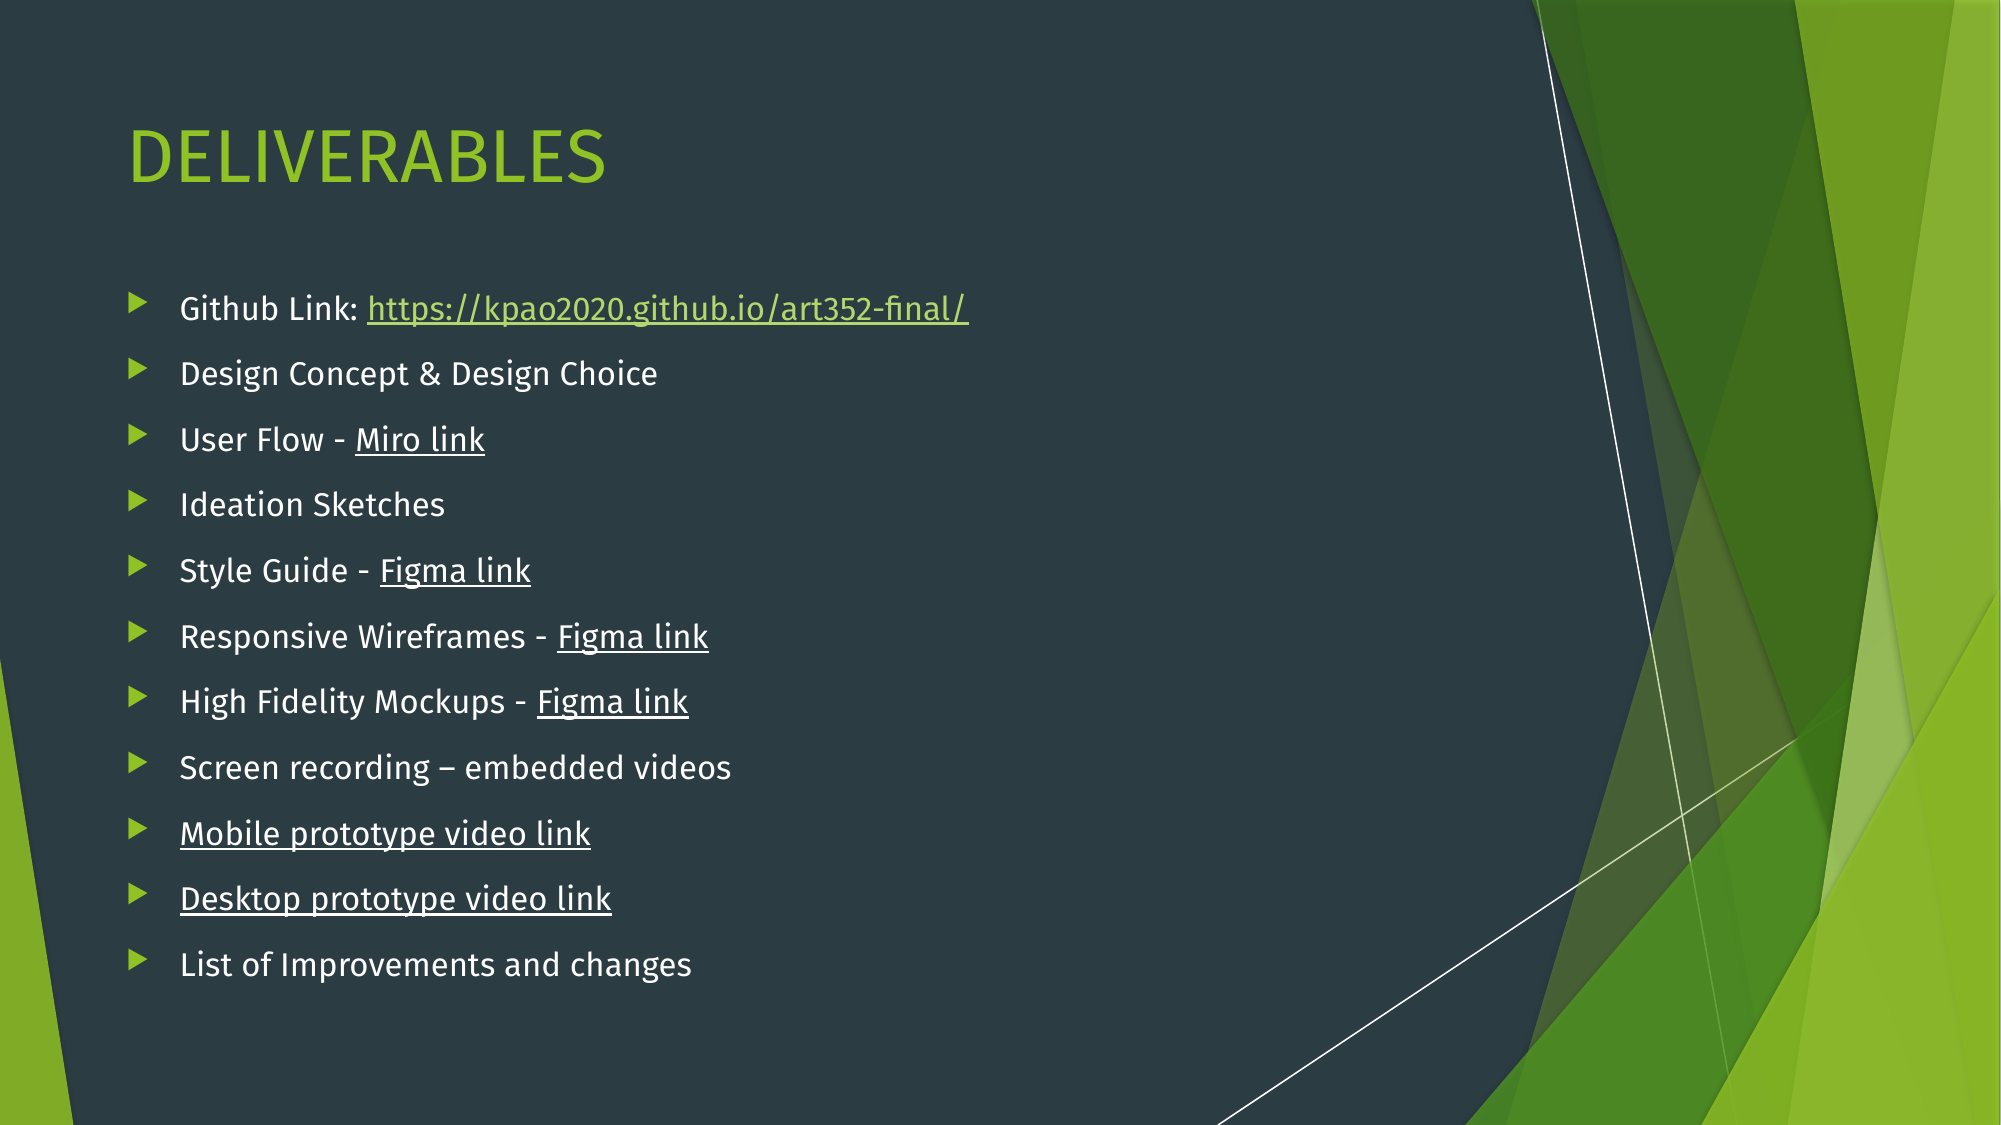

# Deliverables
Github Link: https://kpao2020.github.io/art352-final/
Design Concept & Design Choice
User Flow - Miro link
Ideation Sketches
Style Guide - Figma link
Responsive Wireframes - Figma link
High Fidelity Mockups - Figma link
Screen recording – embedded videos
Mobile prototype video link
Desktop prototype video link
List of Improvements and changes